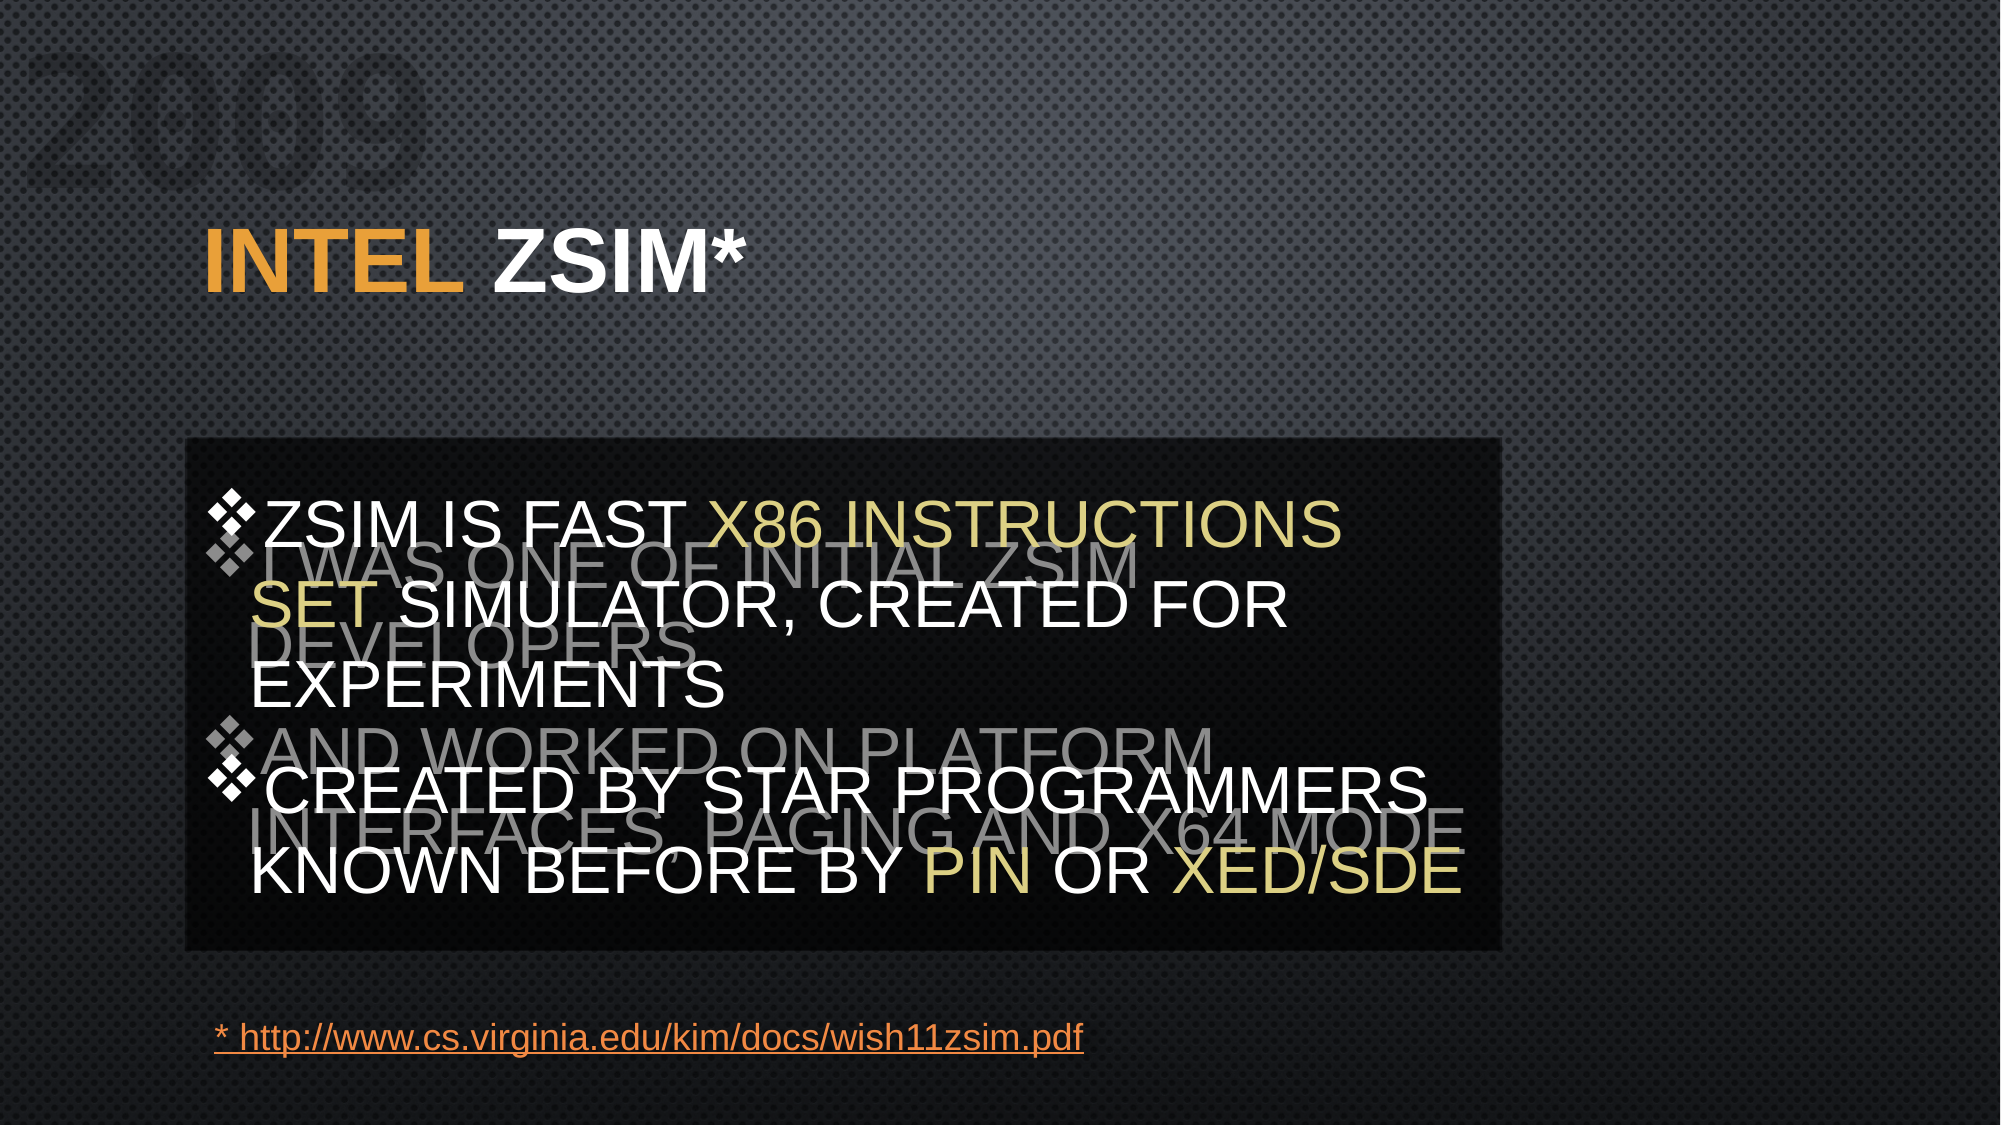

2009
# Intel ZSIM*
ZSIM is fast x86 instructions set simulator, created for experiments
Created by star programmers known before by Pin or XED/SDE
I was one of initial ZSIM developers
And worked on platform interfaces, paging and x64 mode
* http://www.cs.virginia.edu/kim/docs/wish11zsim.pdf